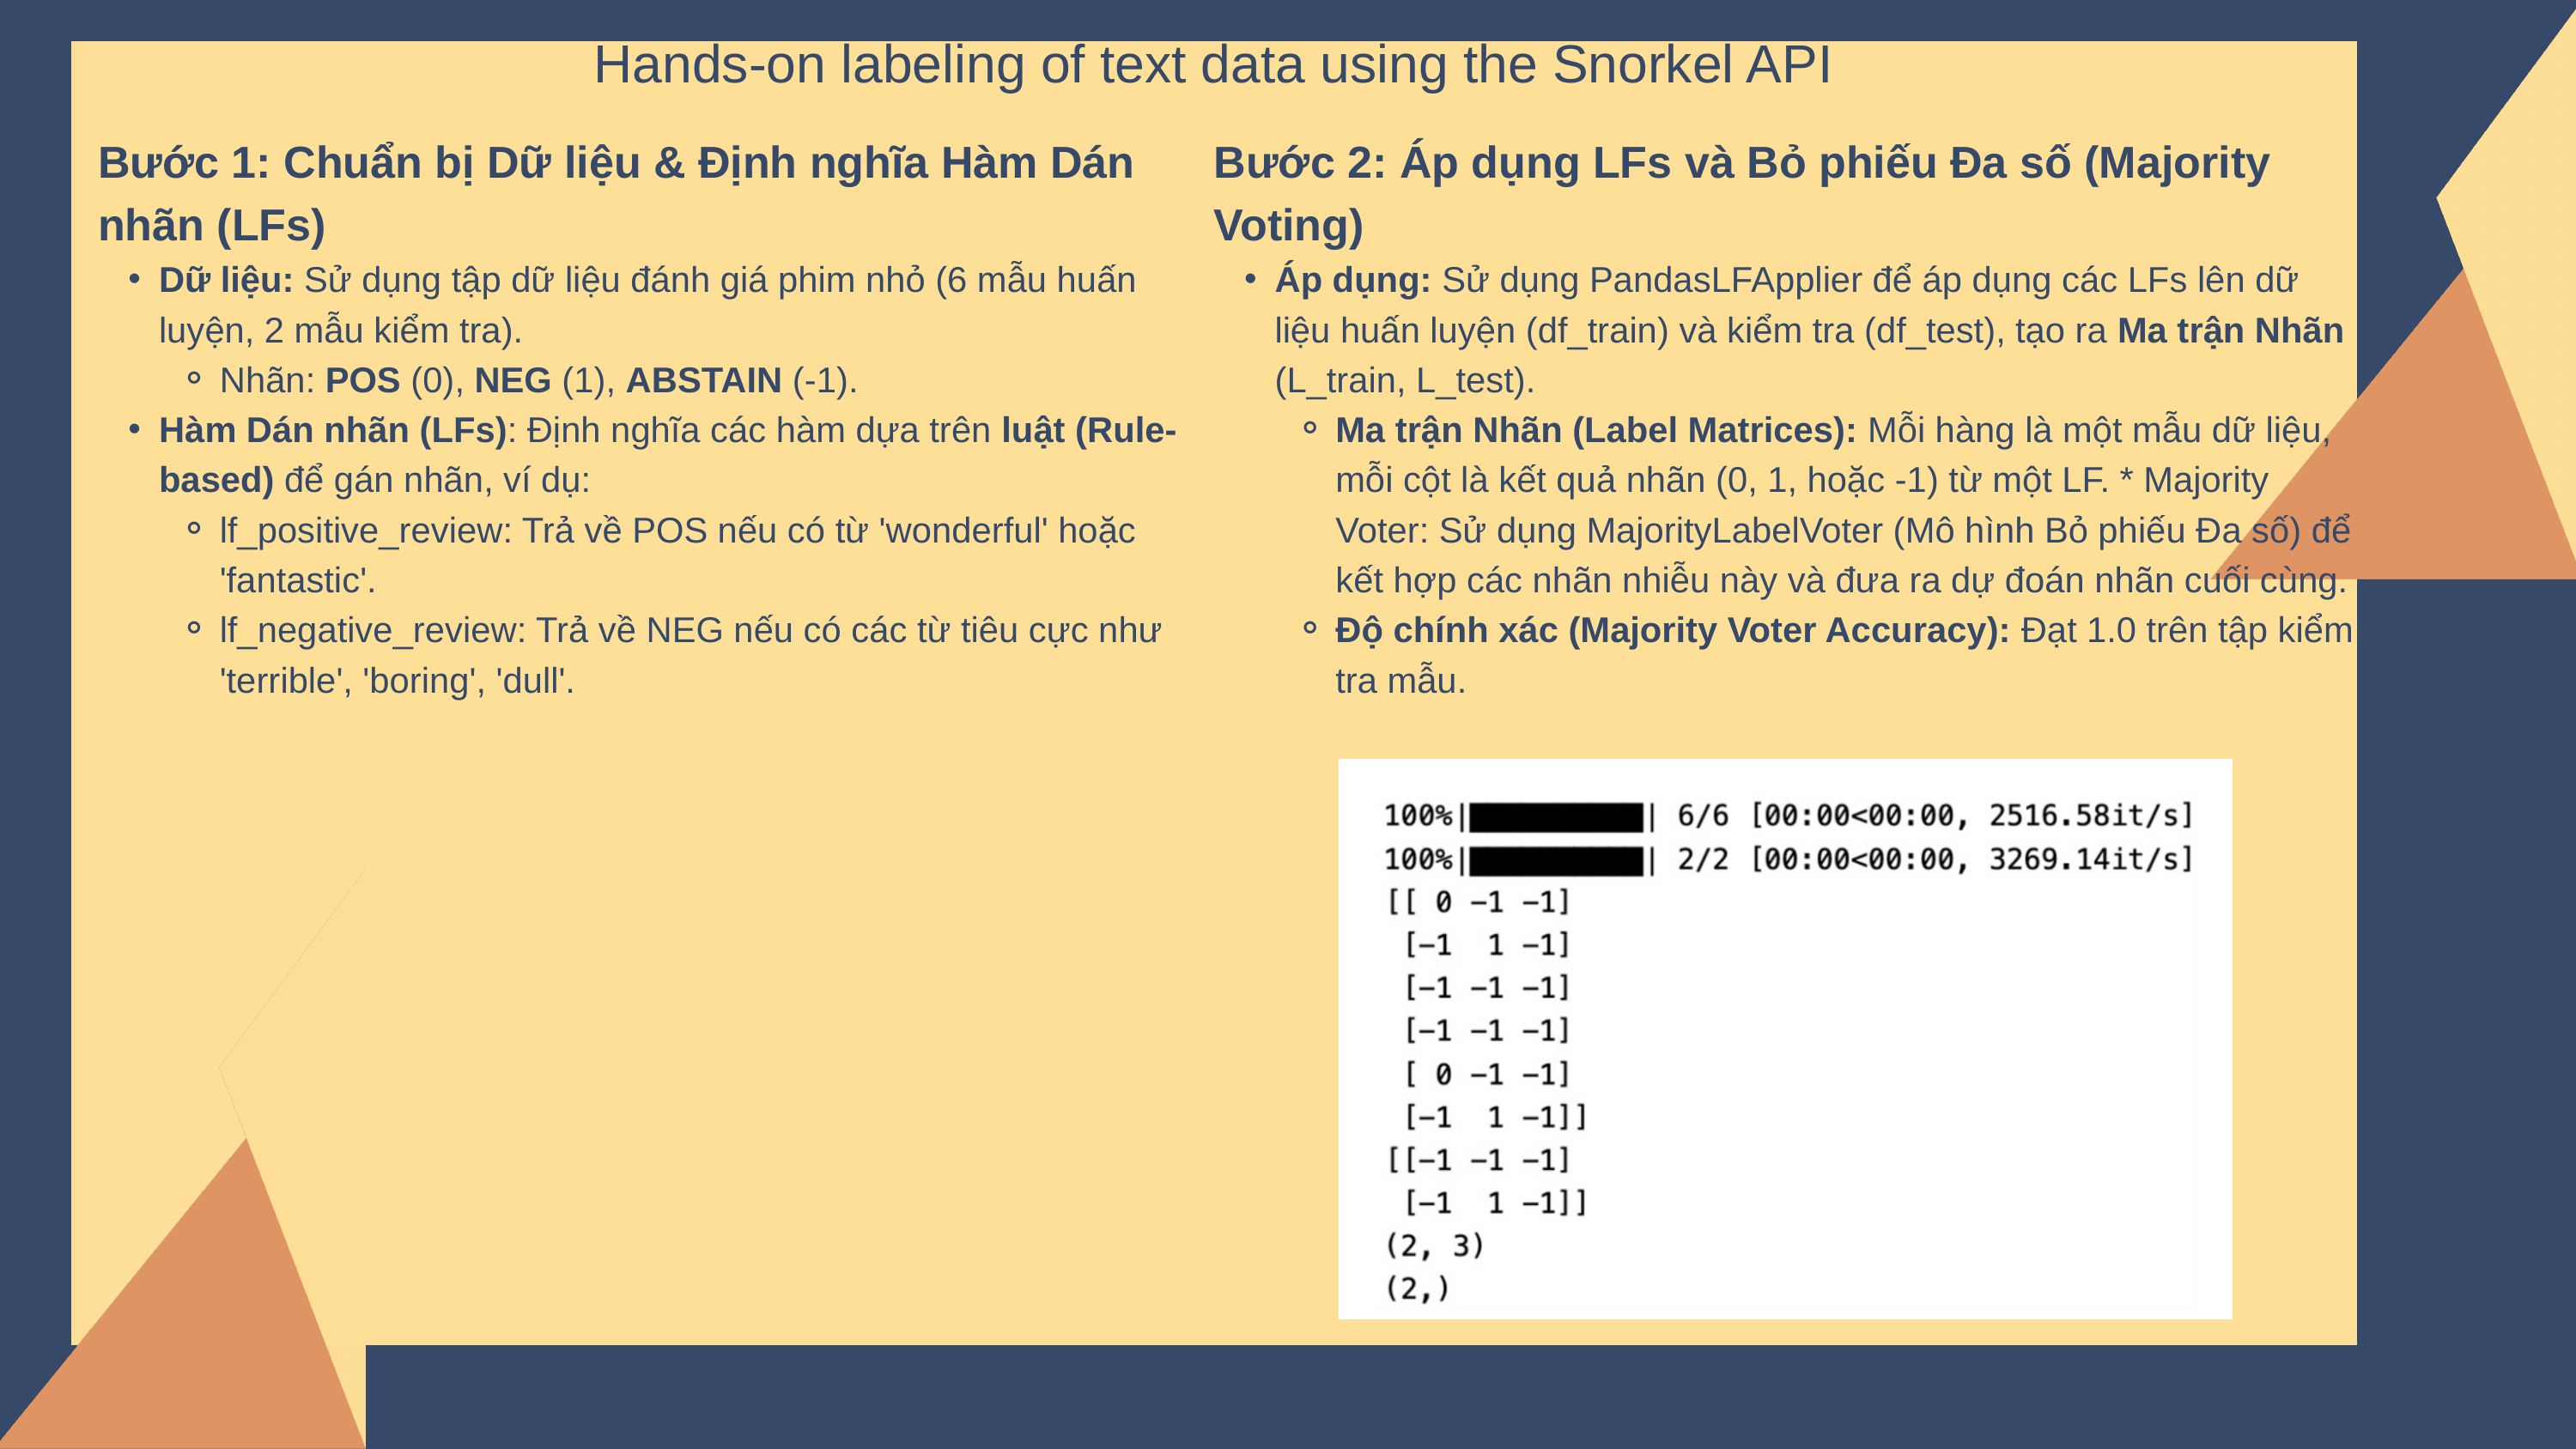

Hands-on labeling of text data using the Snorkel API

Bước 1: Chuẩn bị Dữ liệu & Định nghĩa Hàm Dán nhãn (LFs)
Dữ liệu: Sử dụng tập dữ liệu đánh giá phim nhỏ (6 mẫu huấn luyện, 2 mẫu kiểm tra).
Nhãn: POS (0), NEG (1), ABSTAIN (-1).
Hàm Dán nhãn (LFs): Định nghĩa các hàm dựa trên luật (Rule-based) để gán nhãn, ví dụ:
lf_positive_review: Trả về POS nếu có từ 'wonderful' hoặc 'fantastic'.
lf_negative_review: Trả về NEG nếu có các từ tiêu cực như 'terrible', 'boring', 'dull'.
Bước 2: Áp dụng LFs và Bỏ phiếu Đa số (Majority Voting)
Áp dụng: Sử dụng PandasLFApplier để áp dụng các LFs lên dữ liệu huấn luyện (df_train) và kiểm tra (df_test), tạo ra Ma trận Nhãn (L_train, L_test).
Ma trận Nhãn (Label Matrices): Mỗi hàng là một mẫu dữ liệu, mỗi cột là kết quả nhãn (0, 1, hoặc -1) từ một LF. * Majority Voter: Sử dụng MajorityLabelVoter (Mô hình Bỏ phiếu Đa số) để kết hợp các nhãn nhiễu này và đưa ra dự đoán nhãn cuối cùng.
Độ chính xác (Majority Voter Accuracy): Đạt 1.0 trên tập kiểm tra mẫu.